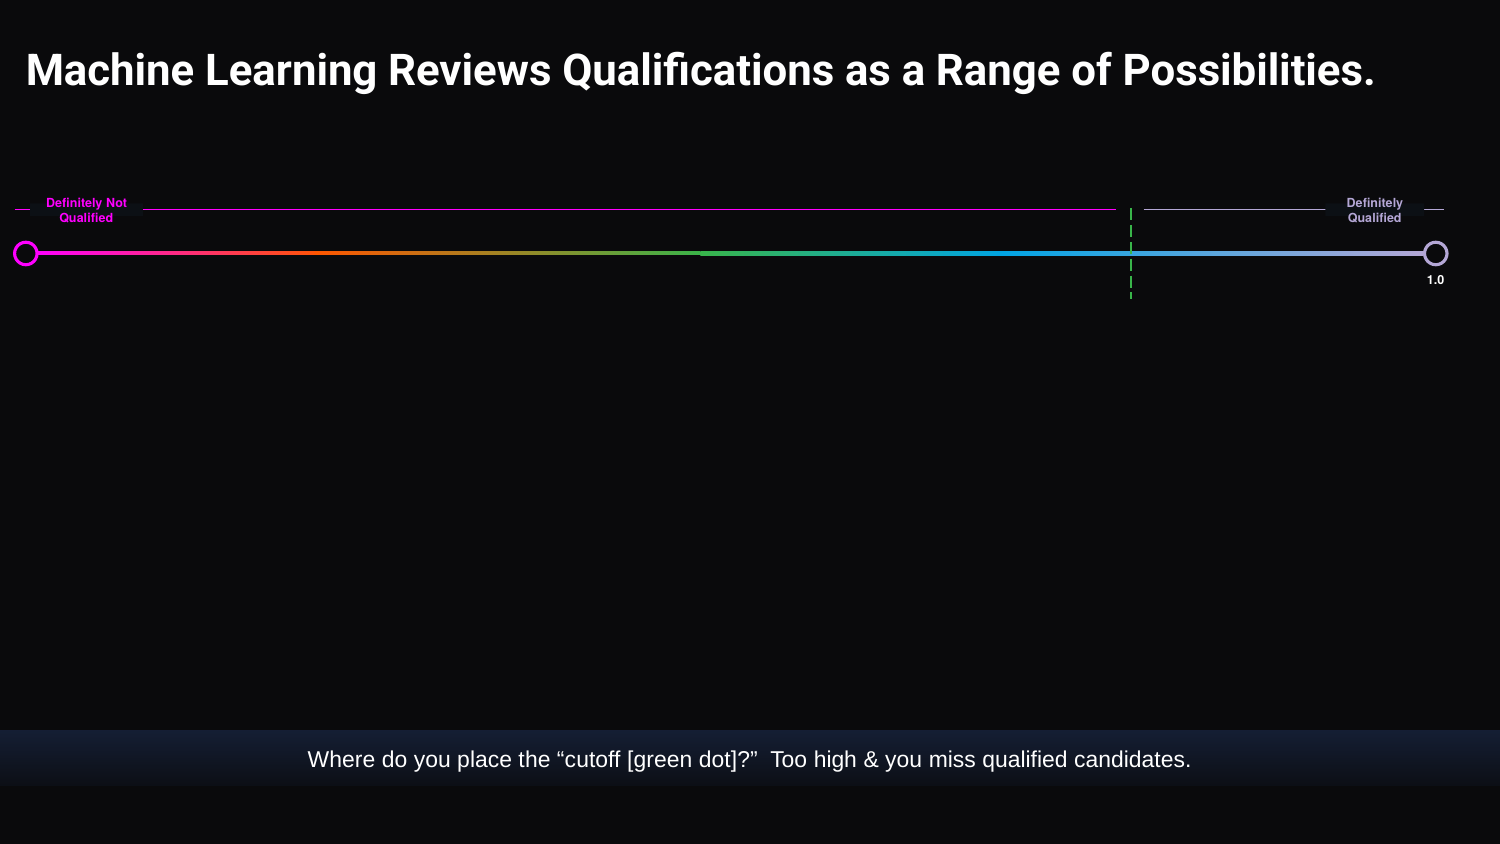

# Machine Learning Reviews Qualifications as a Range of Possibilities.
Definitely Not Qualified
Definitely Qualified

1.0
Where do you place the “cutoff [green dot]?”  Too high & you miss qualified candidates.